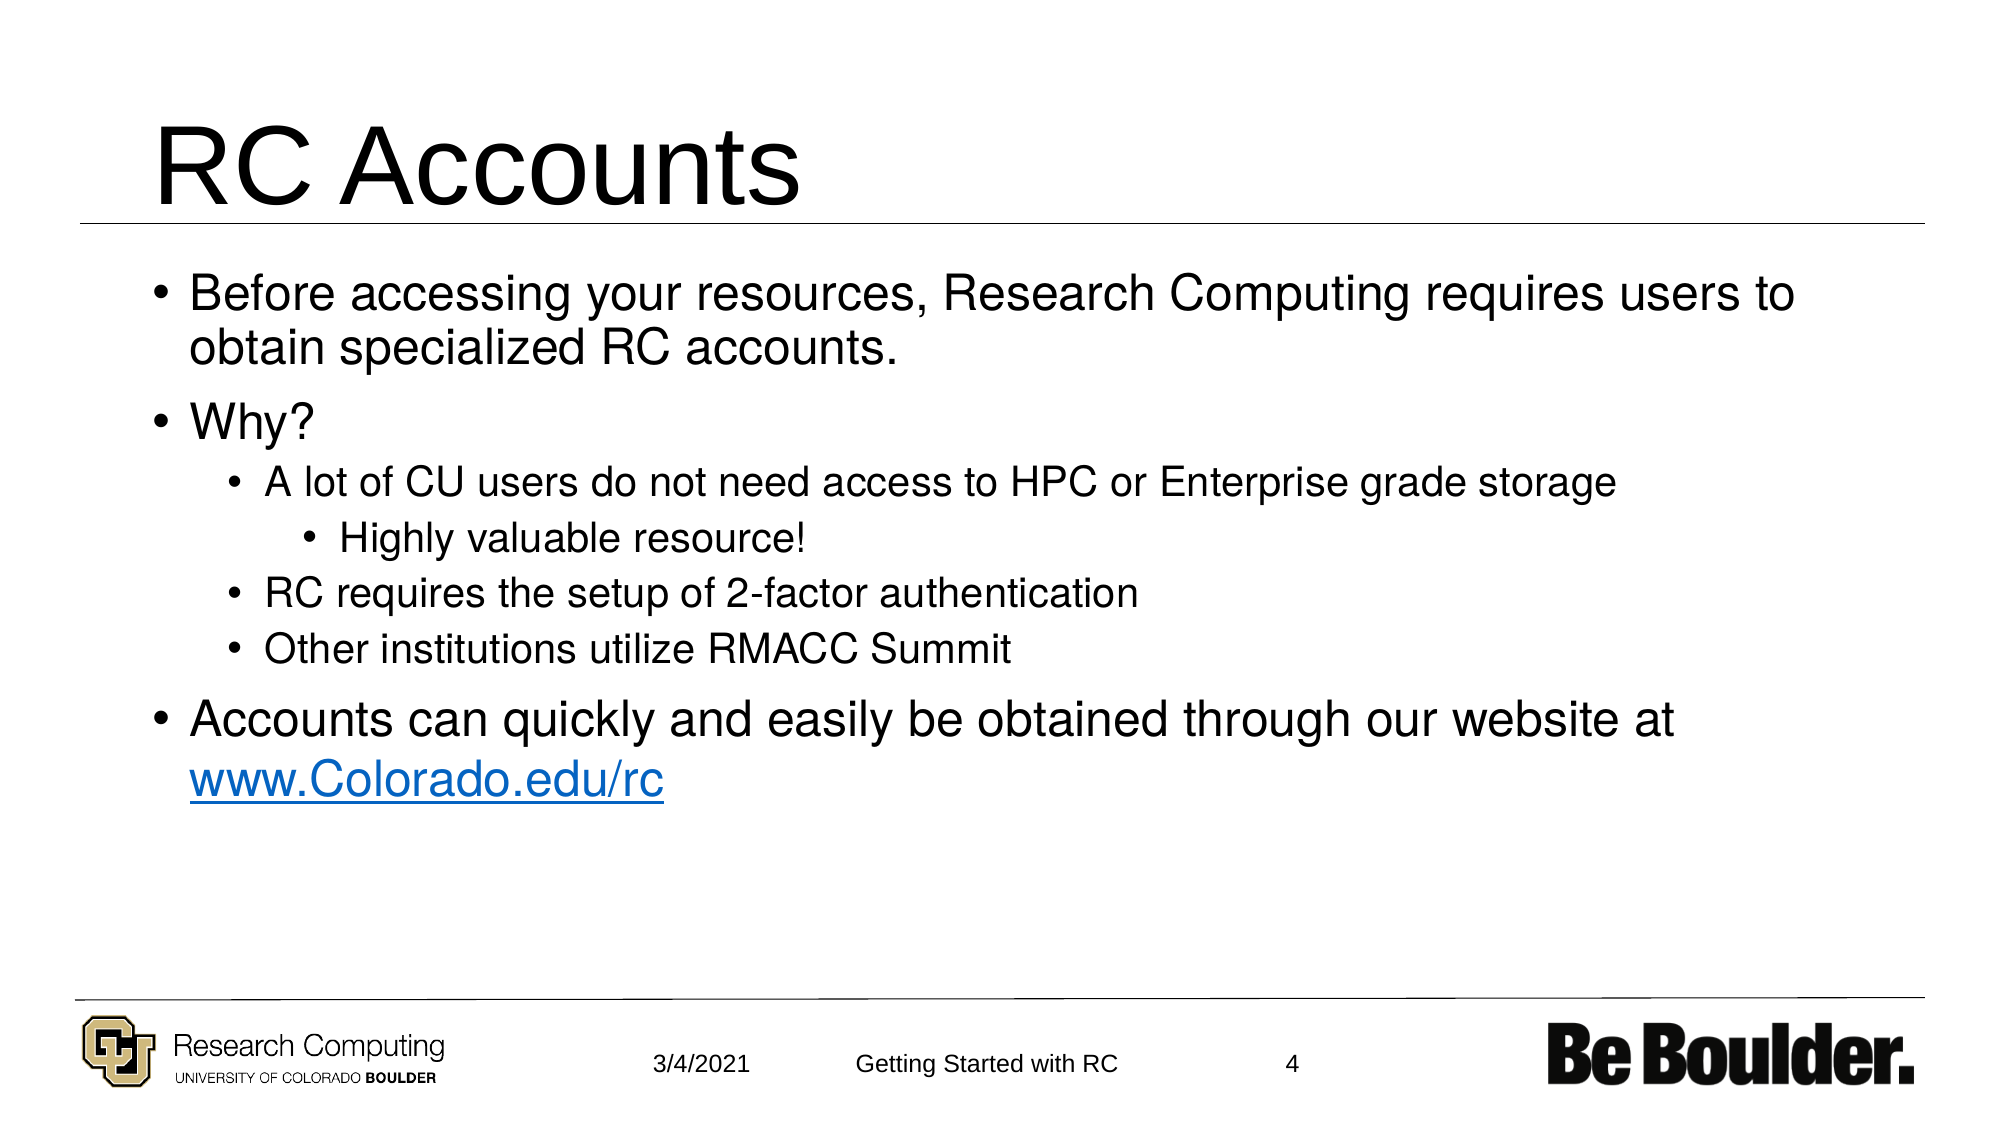

# RC Accounts
Before accessing your resources, Research Computing requires users to obtain specialized RC accounts.
Why?
A lot of CU users do not need access to HPC or Enterprise grade storage
Highly valuable resource!
RC requires the setup of 2-factor authentication
Other institutions utilize RMACC Summit
Accounts can quickly and easily be obtained through our website at www.Colorado.edu/rc

3/4/2021
4
Getting Started with RC